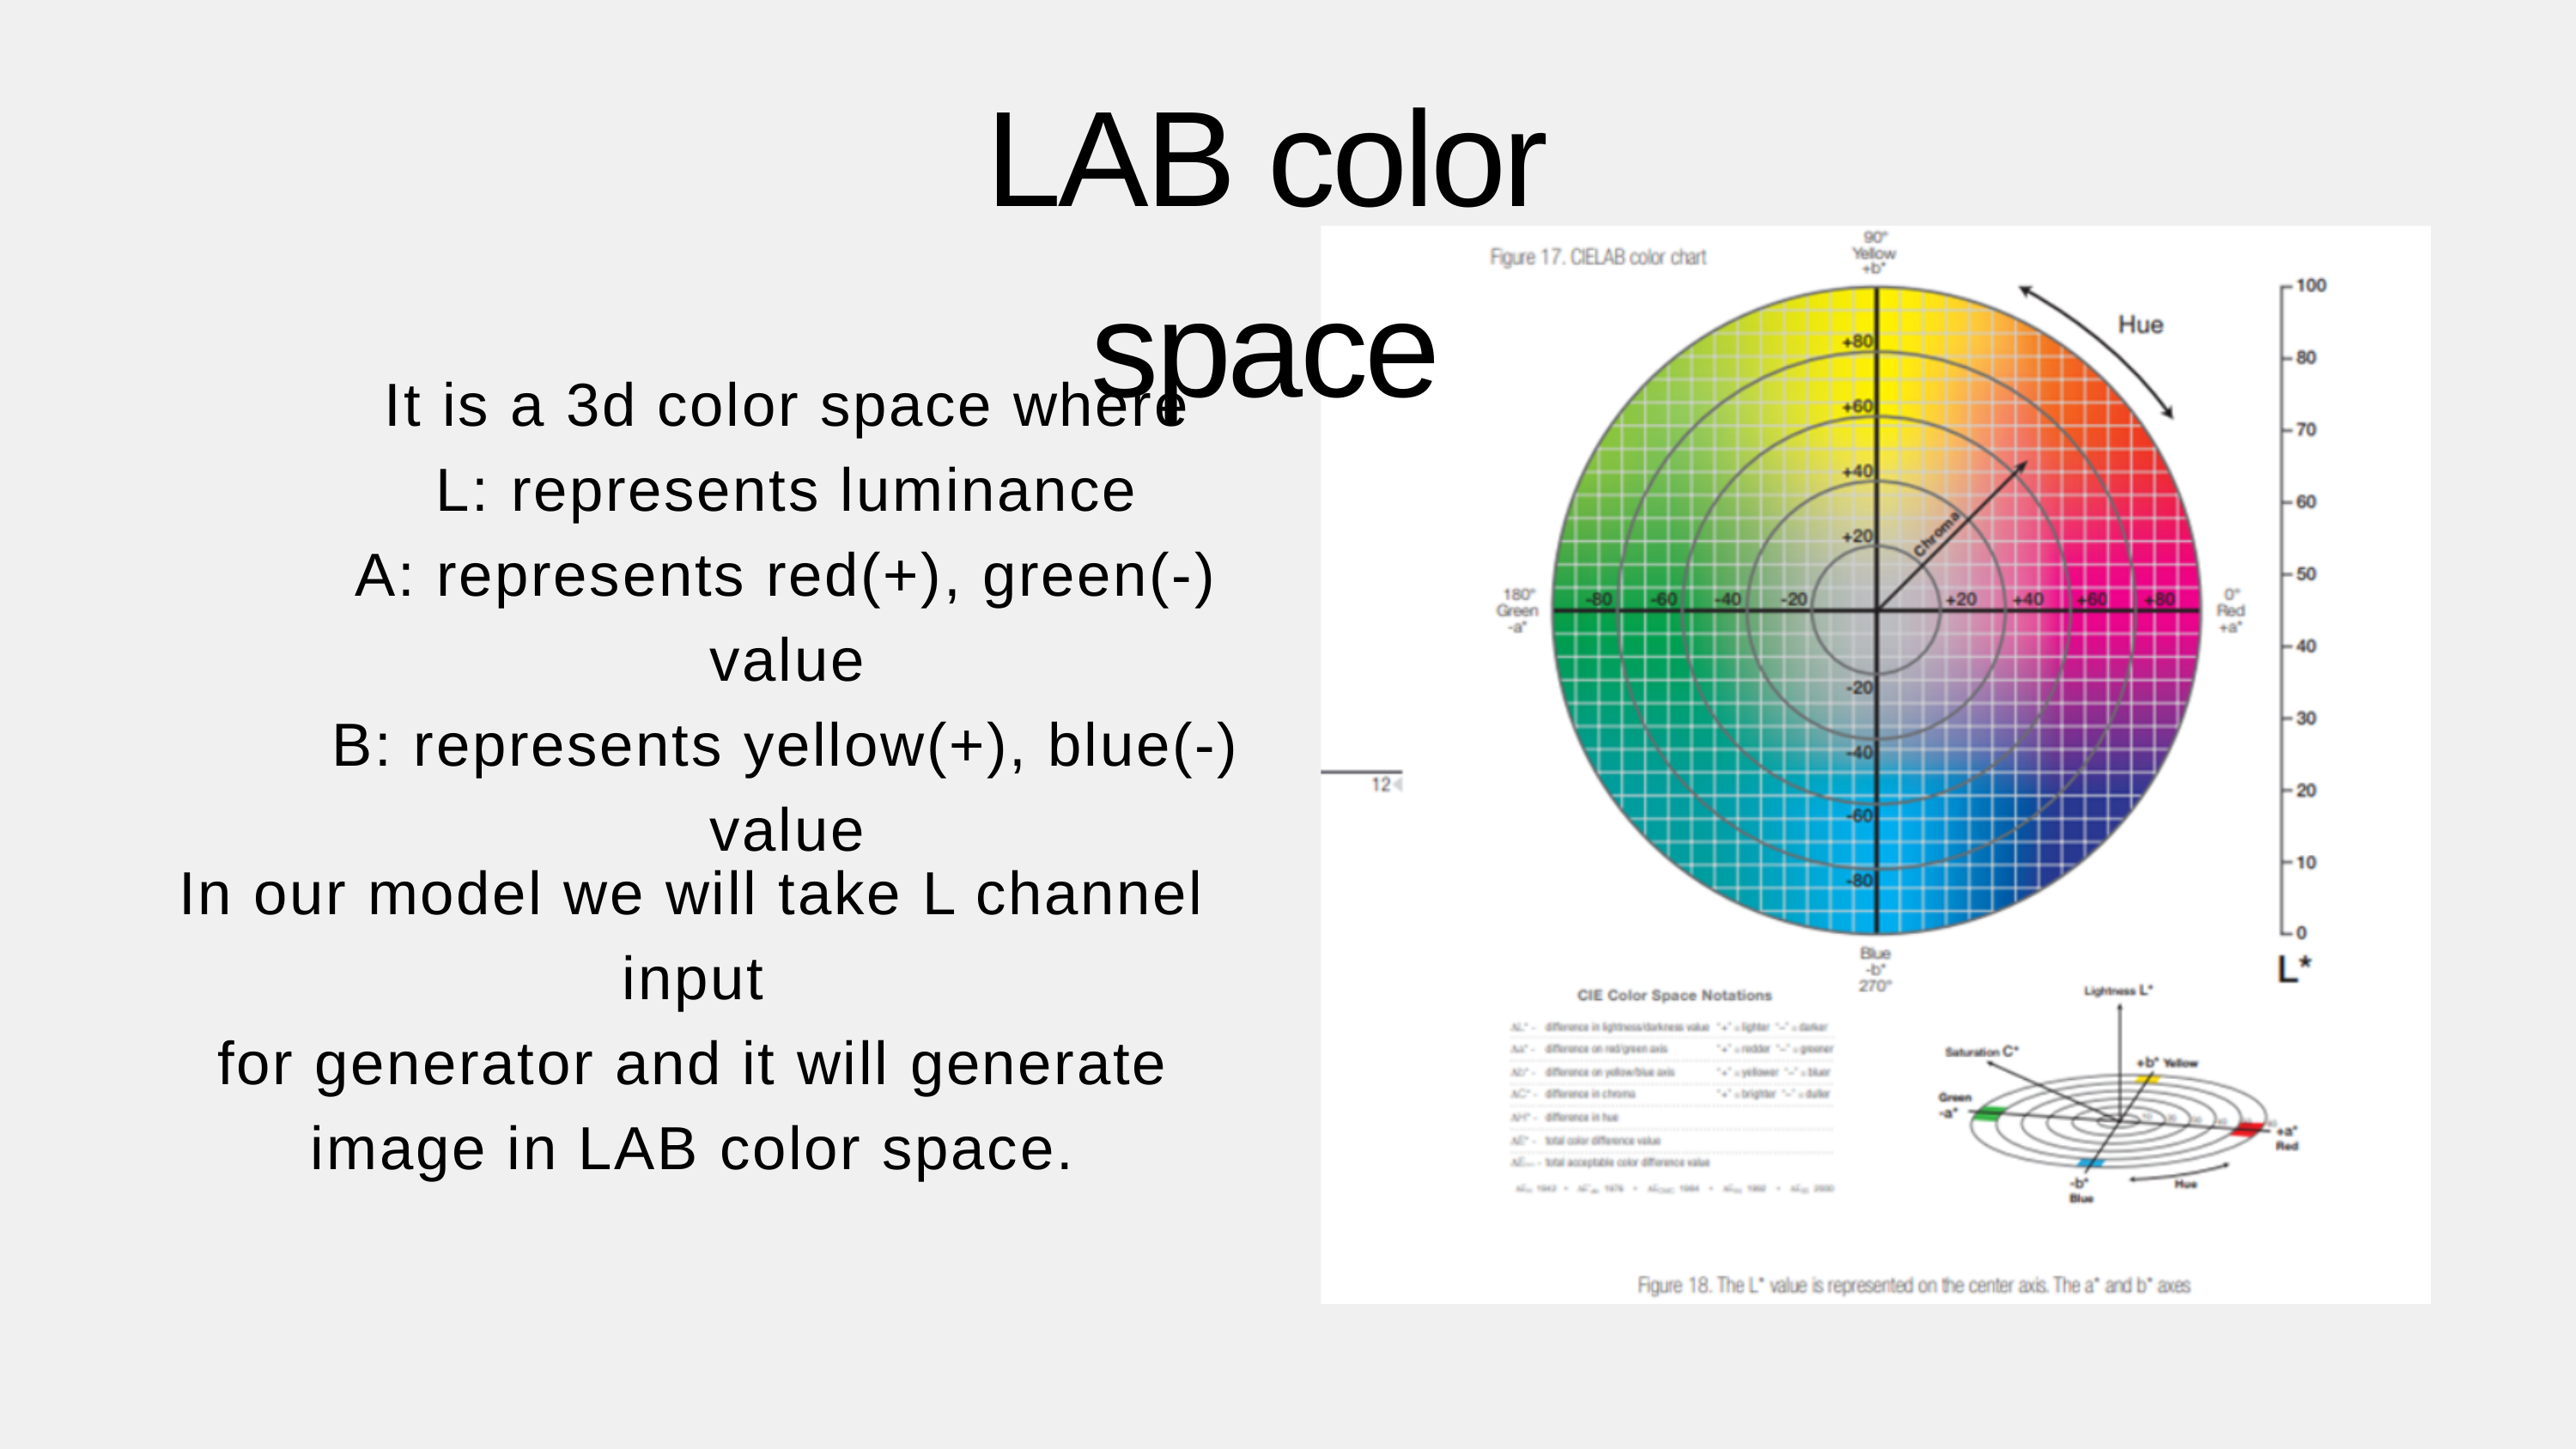

LAB color space

It is a 3d color space where
L: represents luminance
A: represents red(+), green(-) value
B: represents yellow(+), blue(-) value
In our model we will take L channel input
 for generator and it will generate
image in LAB color space.